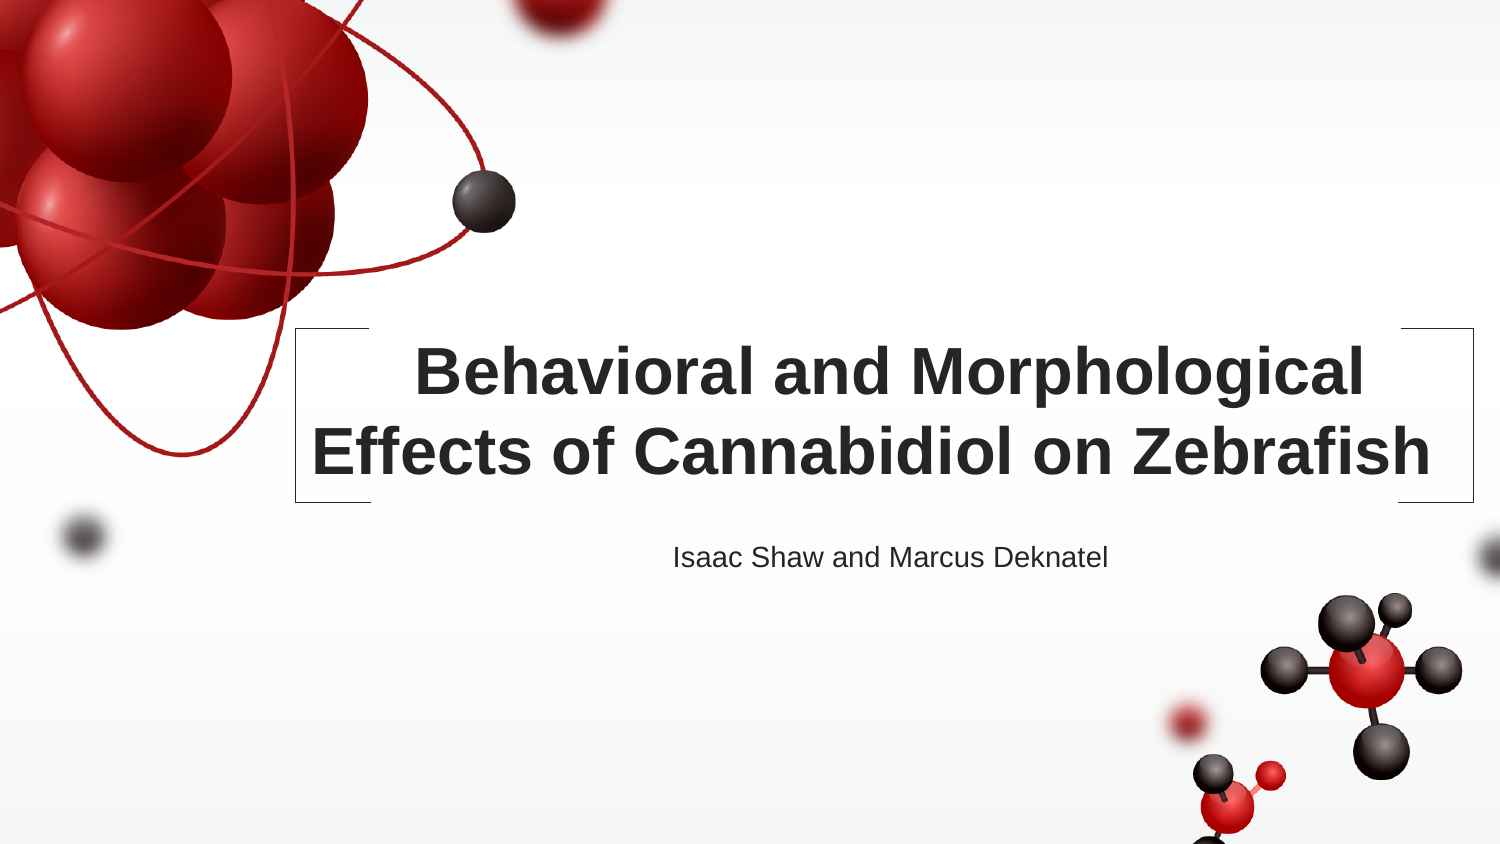

# Behavioral and Morphological Effects of Cannabidiol on Zebrafish

Isaac Shaw and Marcus Deknatel